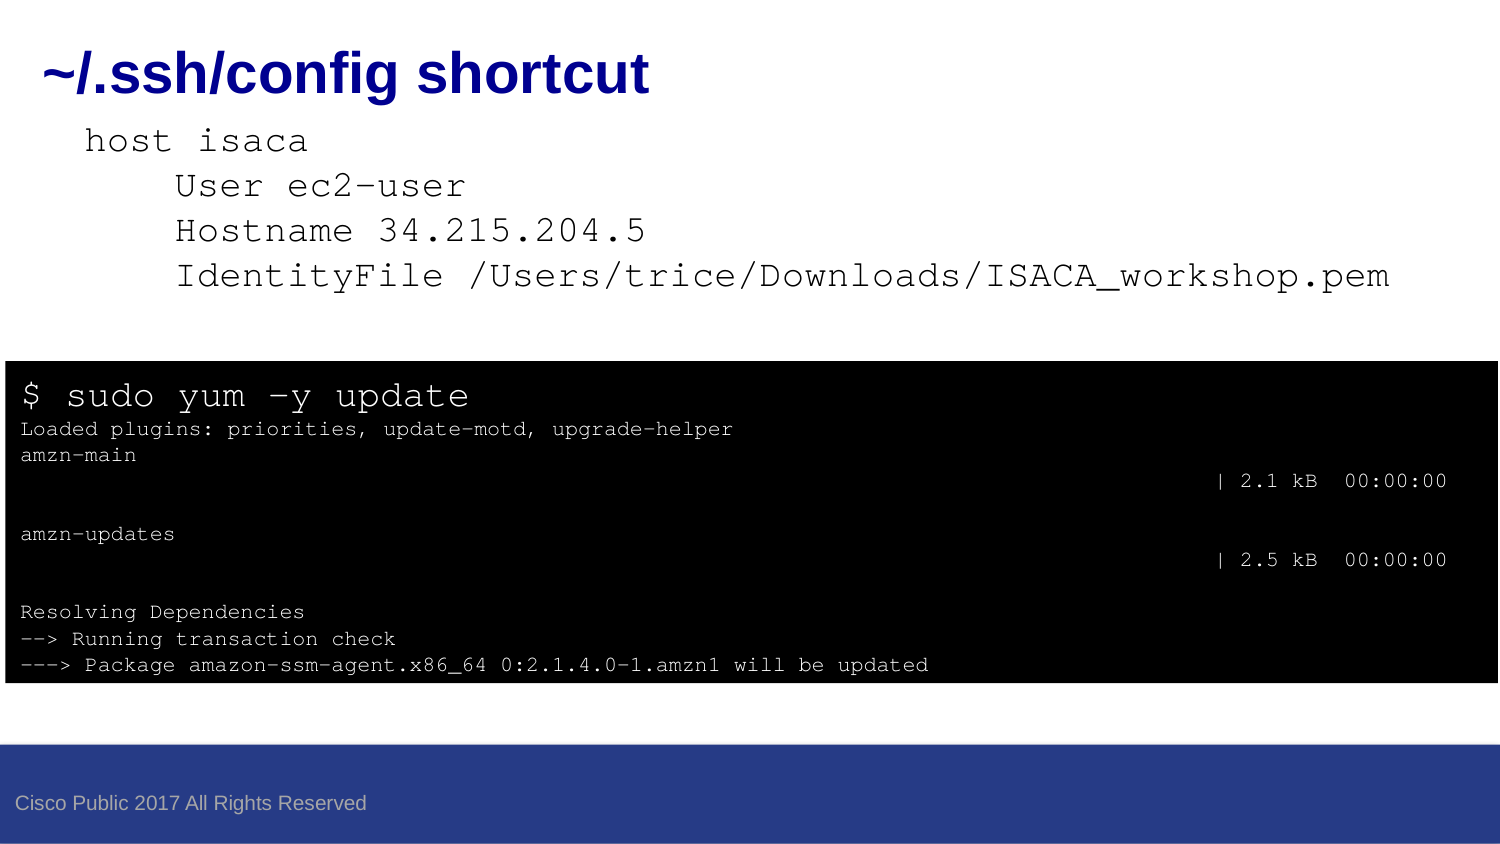

# ~/.ssh/config shortcut
host isaca
    User ec2-user
    Hostname 34.215.204.5
    IdentityFile /Users/trice/Downloads/ISACA_workshop.pem
$ sudo yum –y update
Loaded plugins: priorities, update-motd, upgrade-helper
amzn-main                                                                                                                                                                                                   | 2.1 kB  00:00:00
amzn-updates                                                                                                                                                                                                | 2.5 kB  00:00:00
Resolving Dependencies
--> Running transaction check
---> Package amazon-ssm-agent.x86_64 0:2.1.4.0-1.amzn1 will be updated